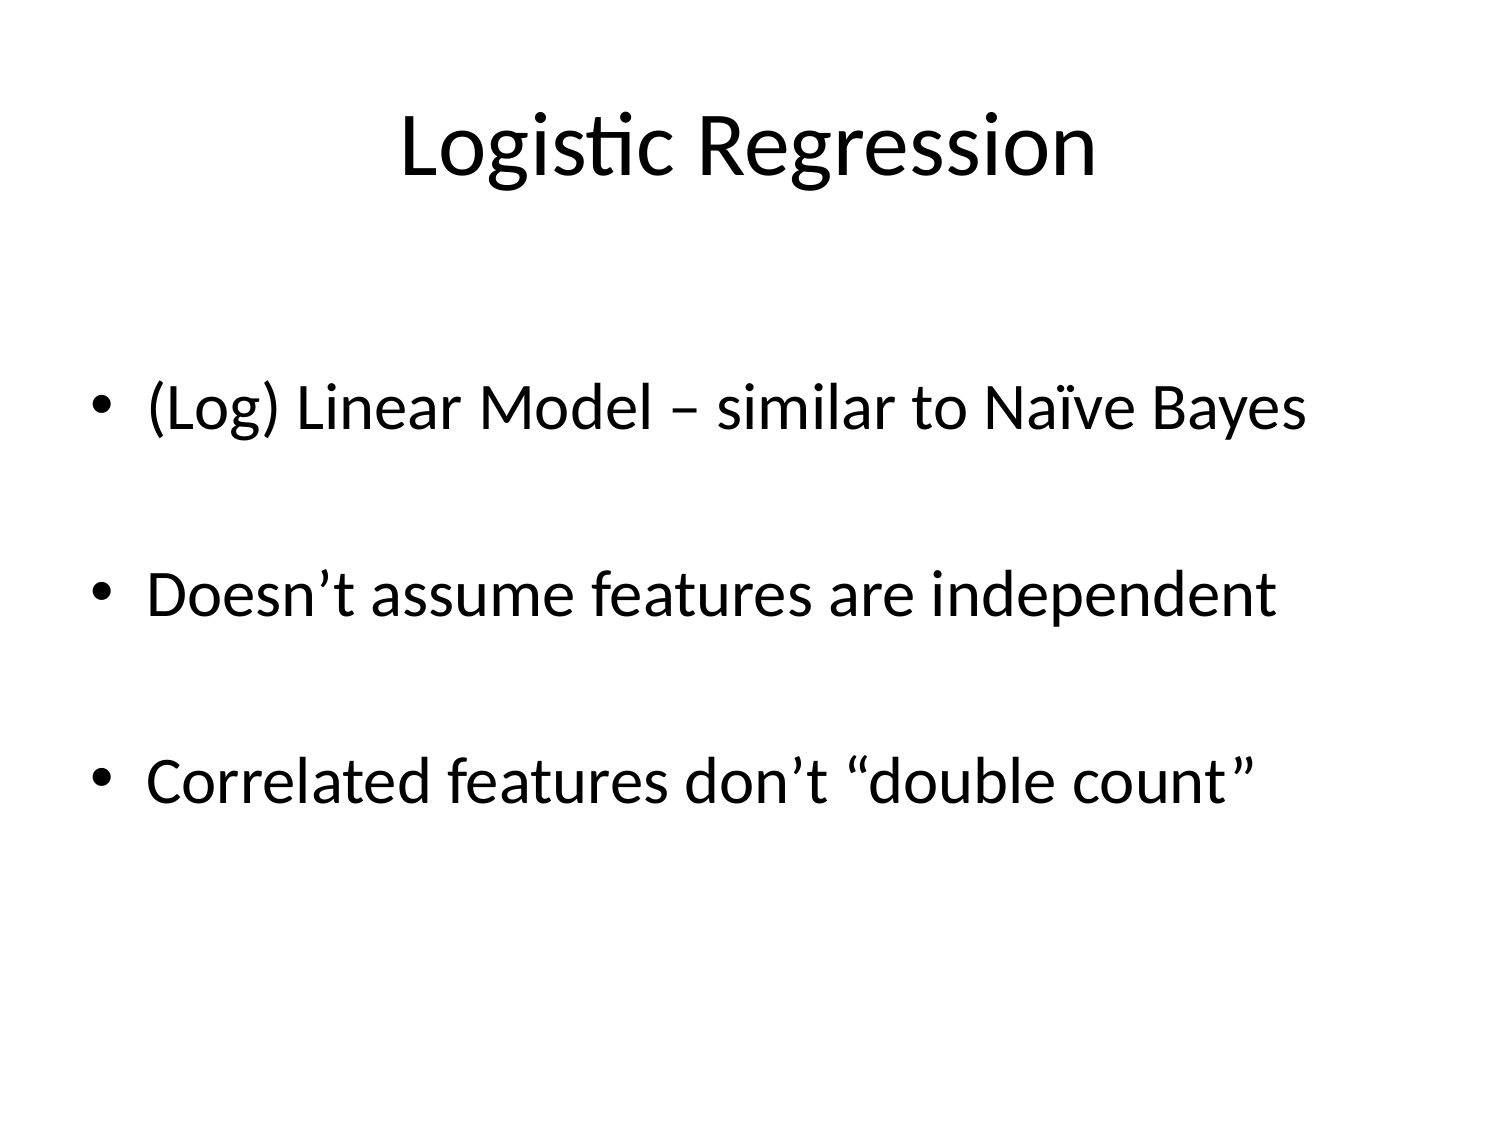

# Logistic Regression

(Log) Linear Model – similar to Naïve Bayes

Doesn’t assume features are independent

Correlated features don’t “double count”